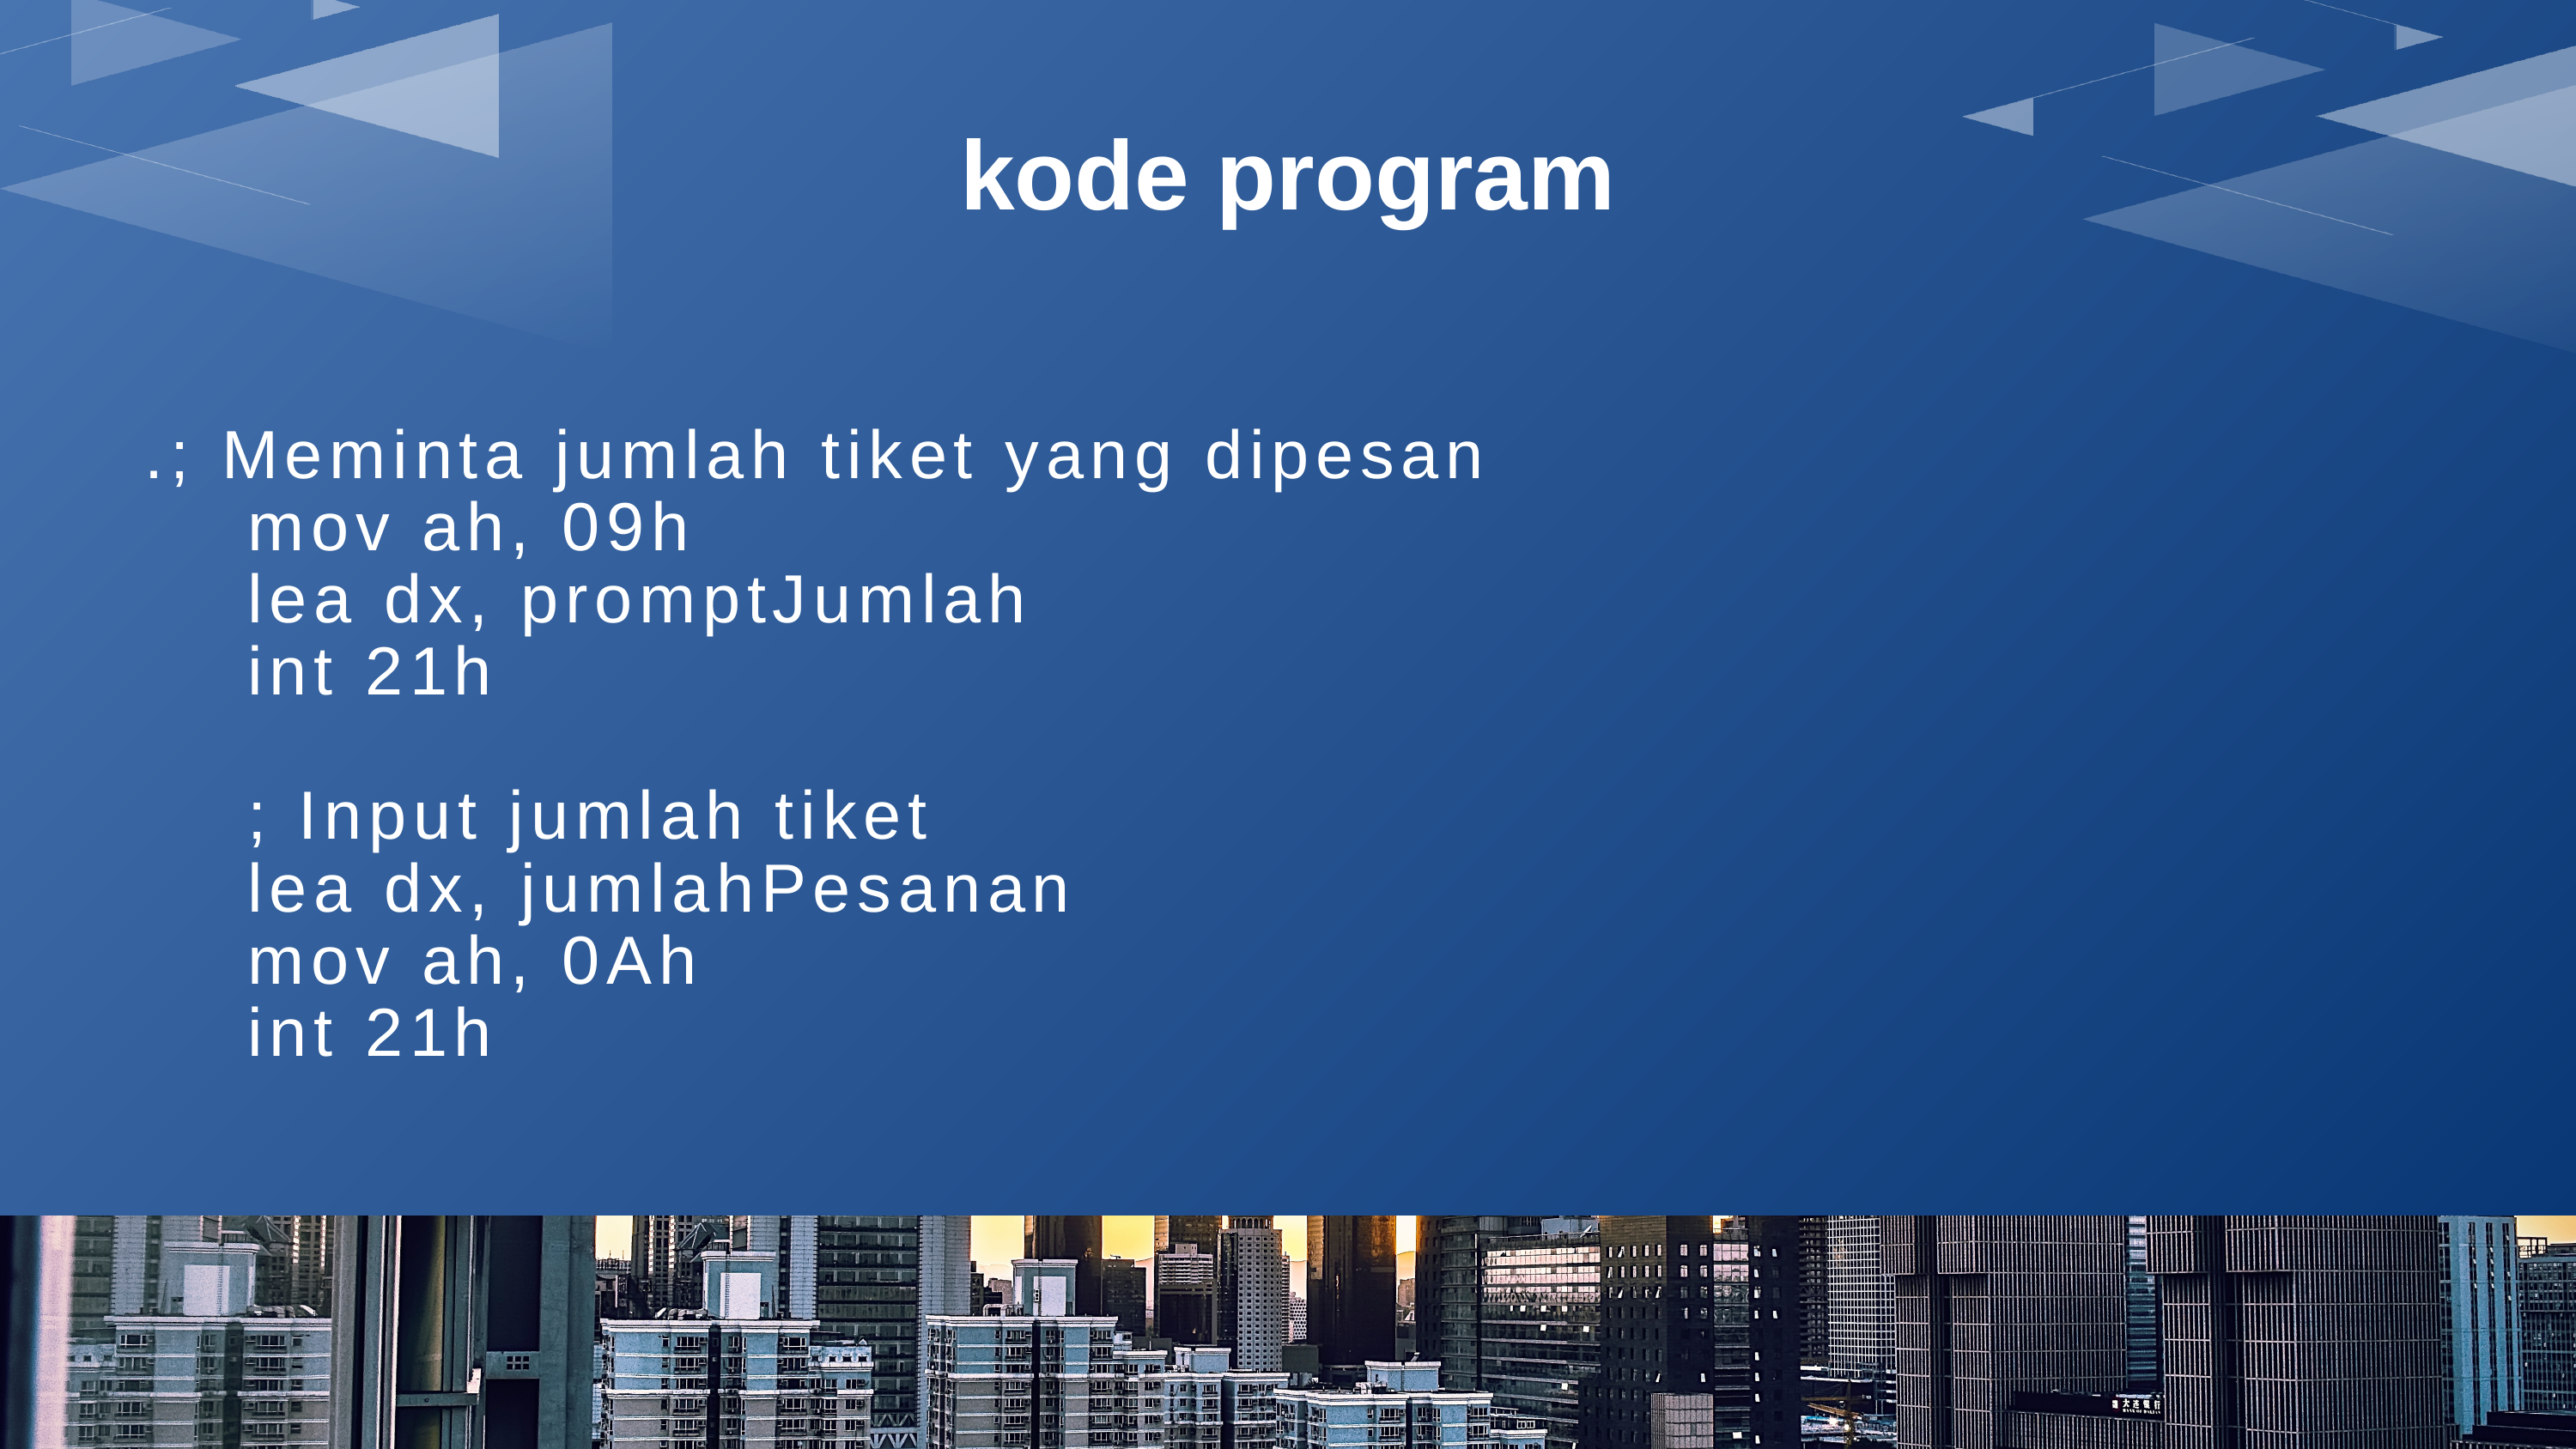

kode program

.; Meminta jumlah tiket yang dipesan
    mov ah, 09h
    lea dx, promptJumlah
    int 21h

    ; Input jumlah tiket
    lea dx, jumlahPesanan
    mov ah, 0Ah
    int 21h